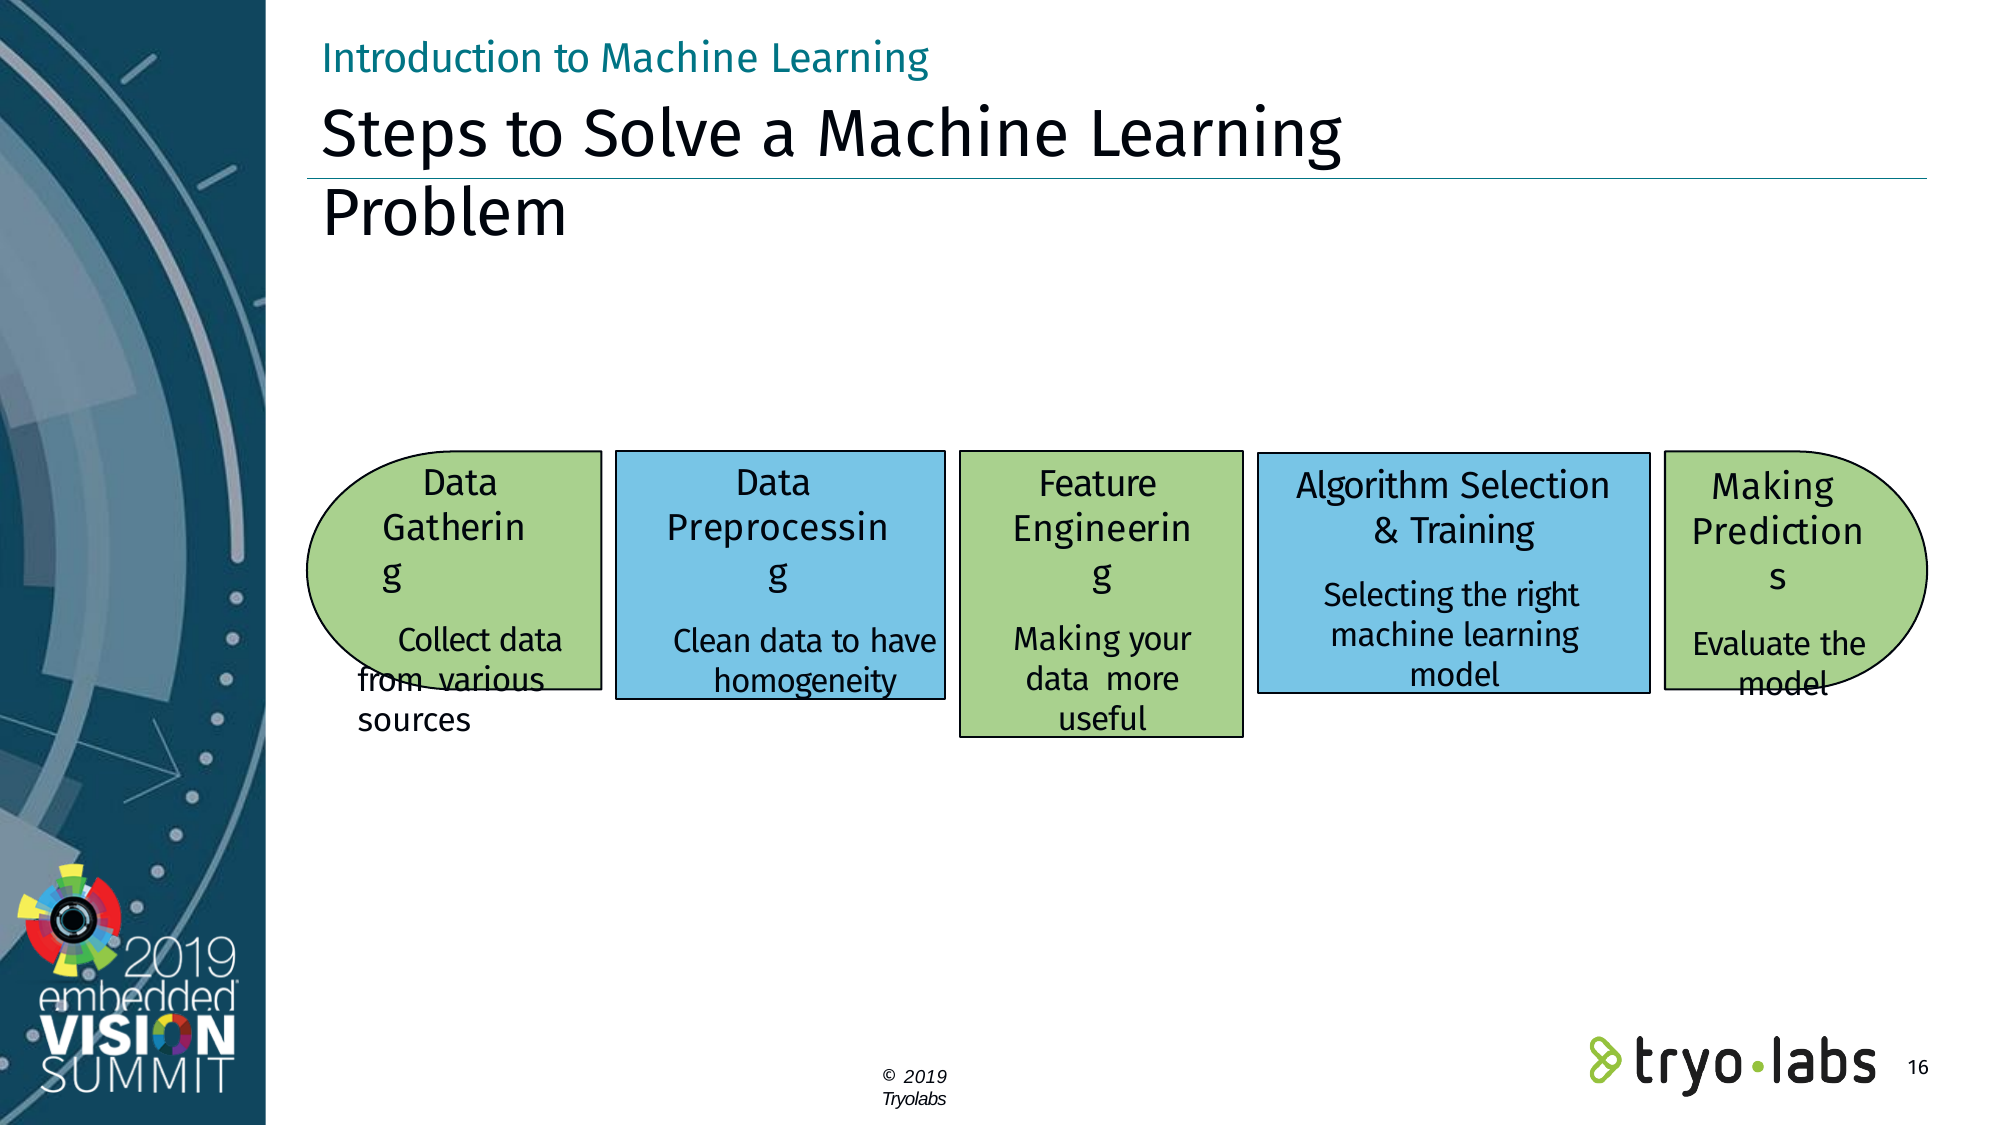

# Introduction to Machine Learning
Steps to Solve a Machine Learning Problem

Data  Preprocessing
Clean data to have
homogeneity
Feature  Engineering
Making your data  more useful
Algorithm Selection
& Training
Selecting the right  machine learning model
Data  Gathering
Collect data from  various sources
Making  Predictions
Evaluate the  model
16
© 2019 Tryolabs